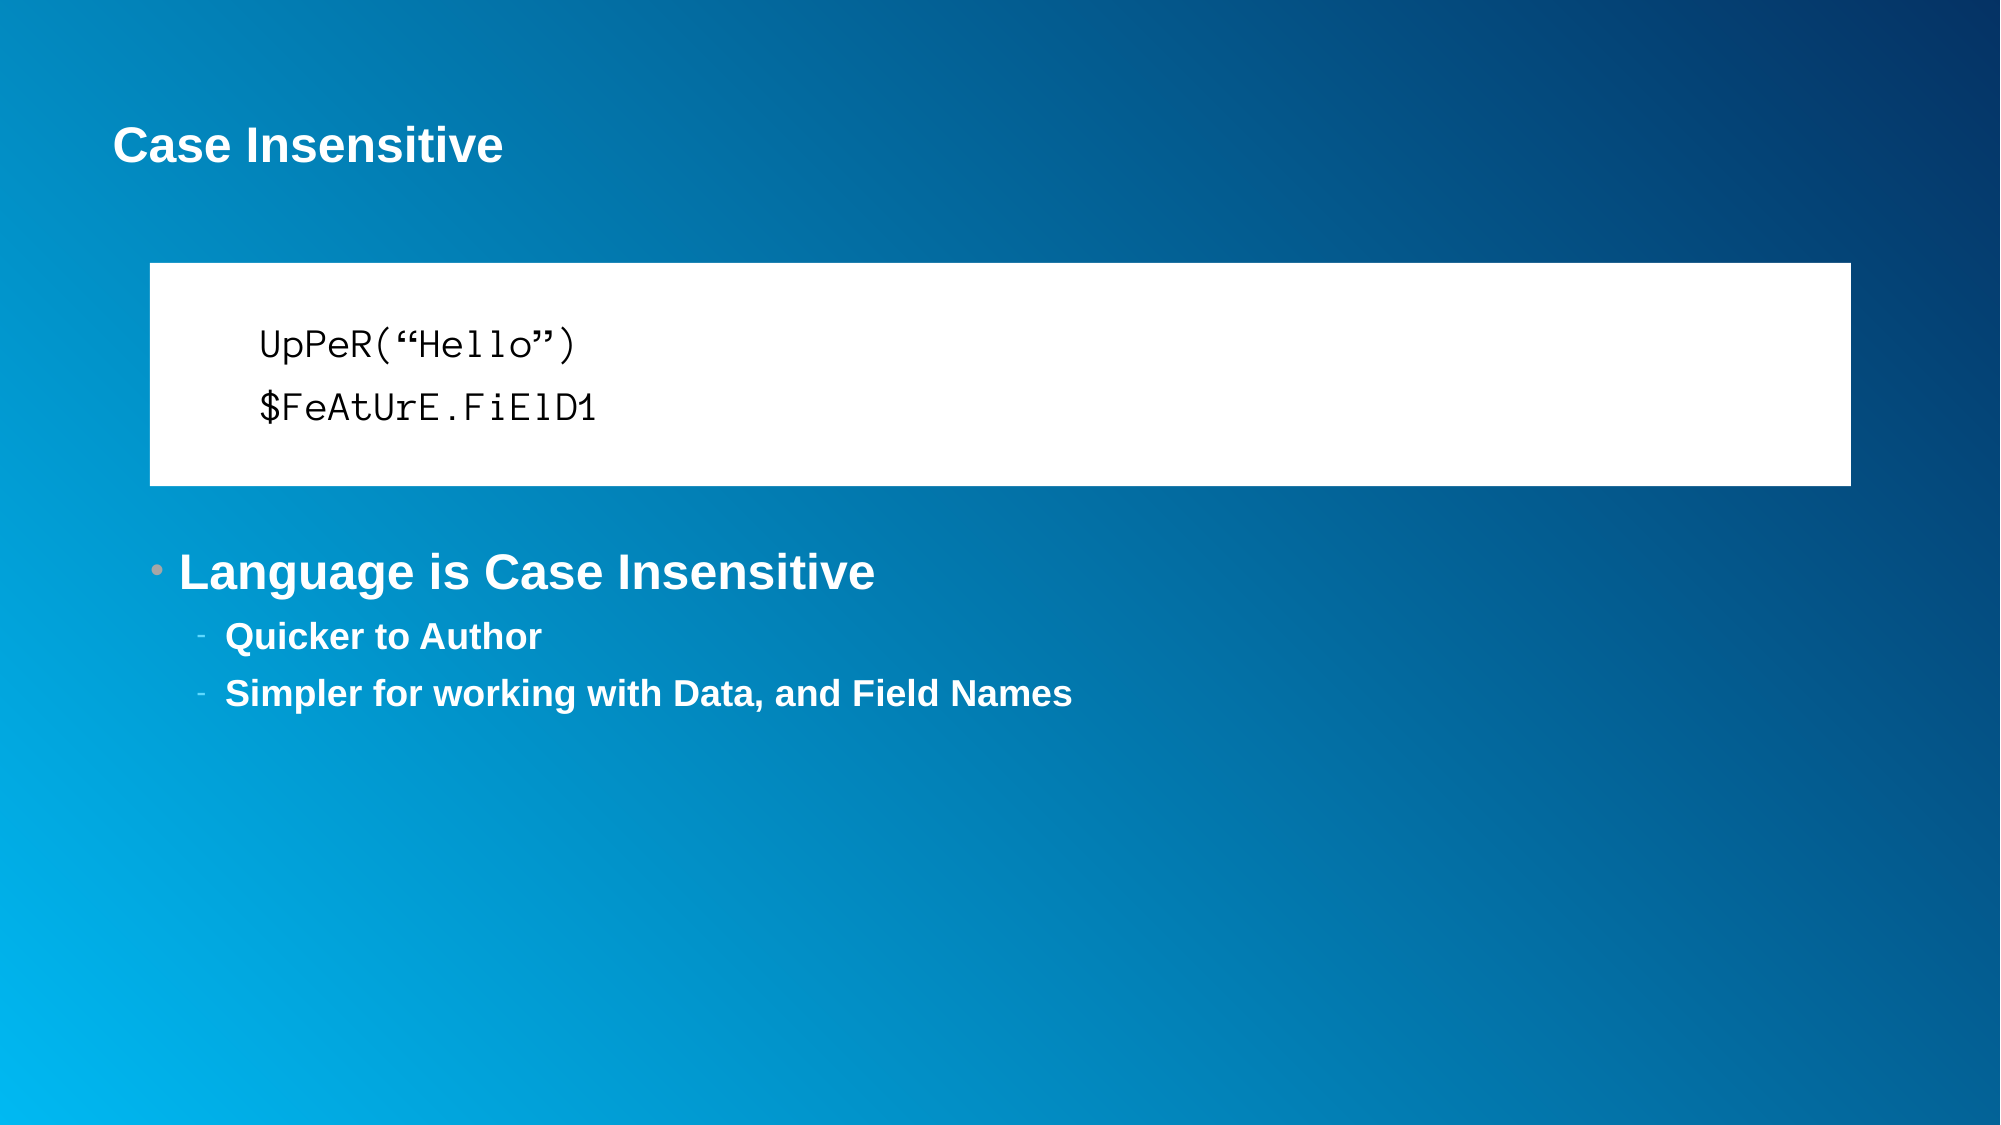

# Case Insensitive

UpPeR(“Hello”)
$FeAtUrE.FiElD1
Language is Case Insensitive
Quicker to Author
Simpler for working with Data, and Field Names